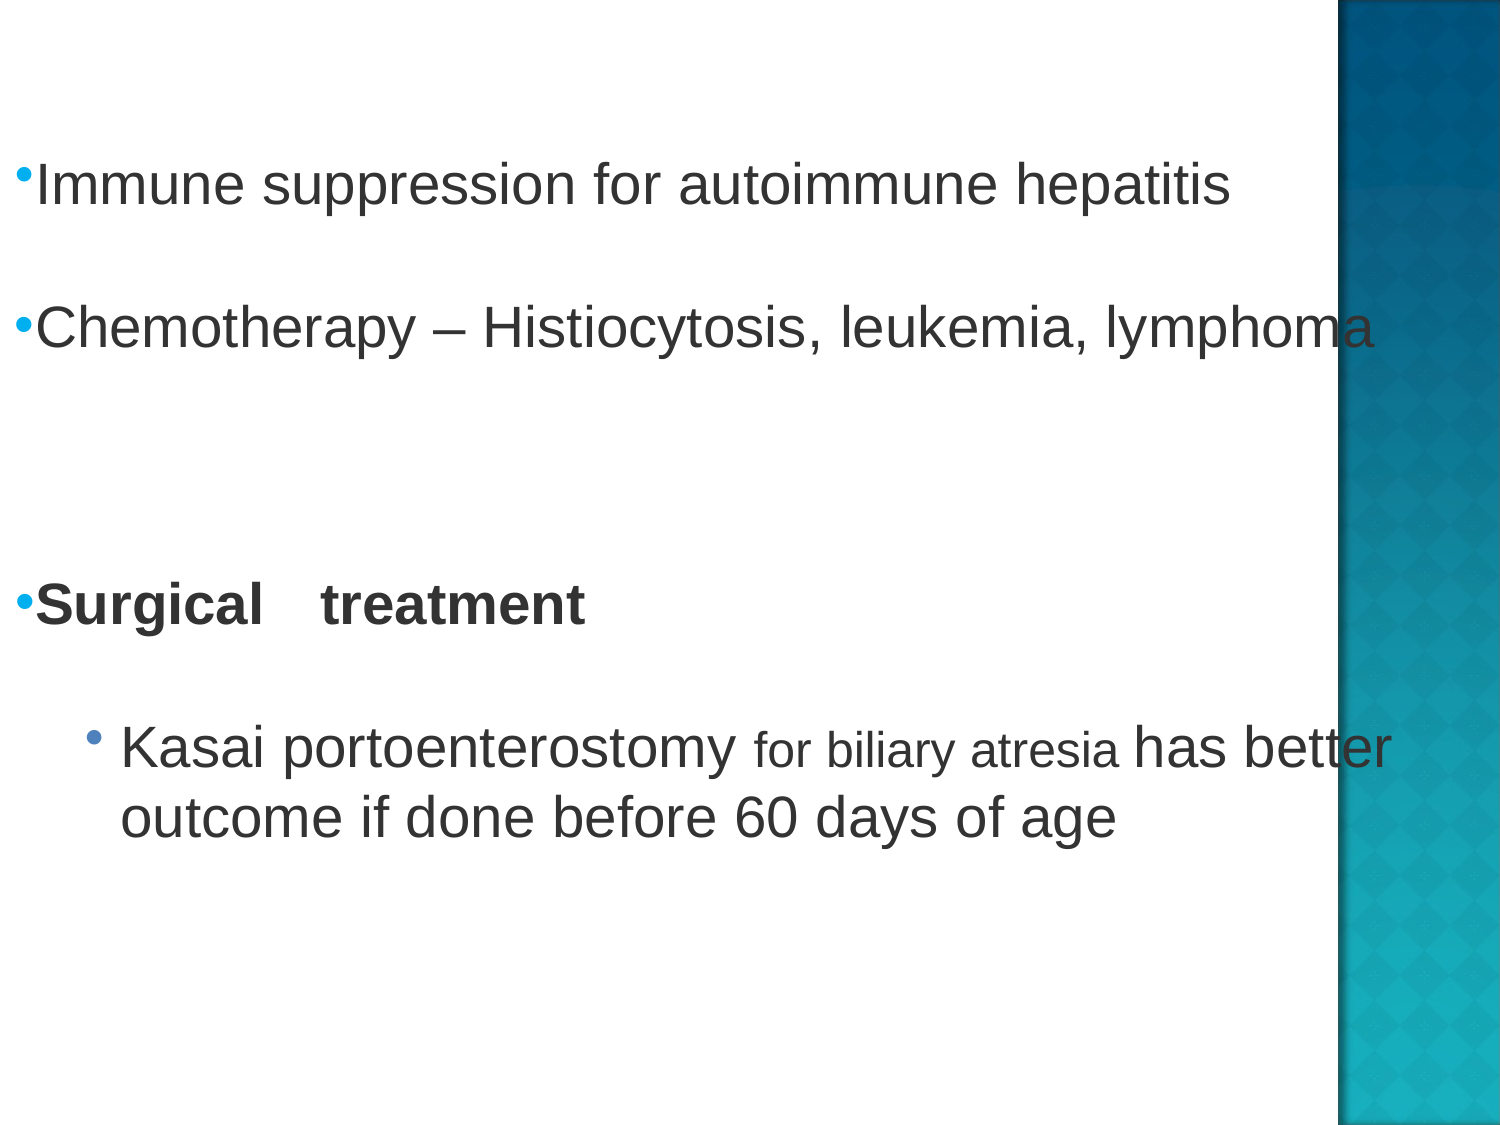

Immune suppression for autoimmune hepatitis

Chemotherapy – Histiocytosis, leukemia, lymphoma
Surgical	treatment

Kasai portoenterostomy for biliary atresia has better  outcome if done before 60 days of age